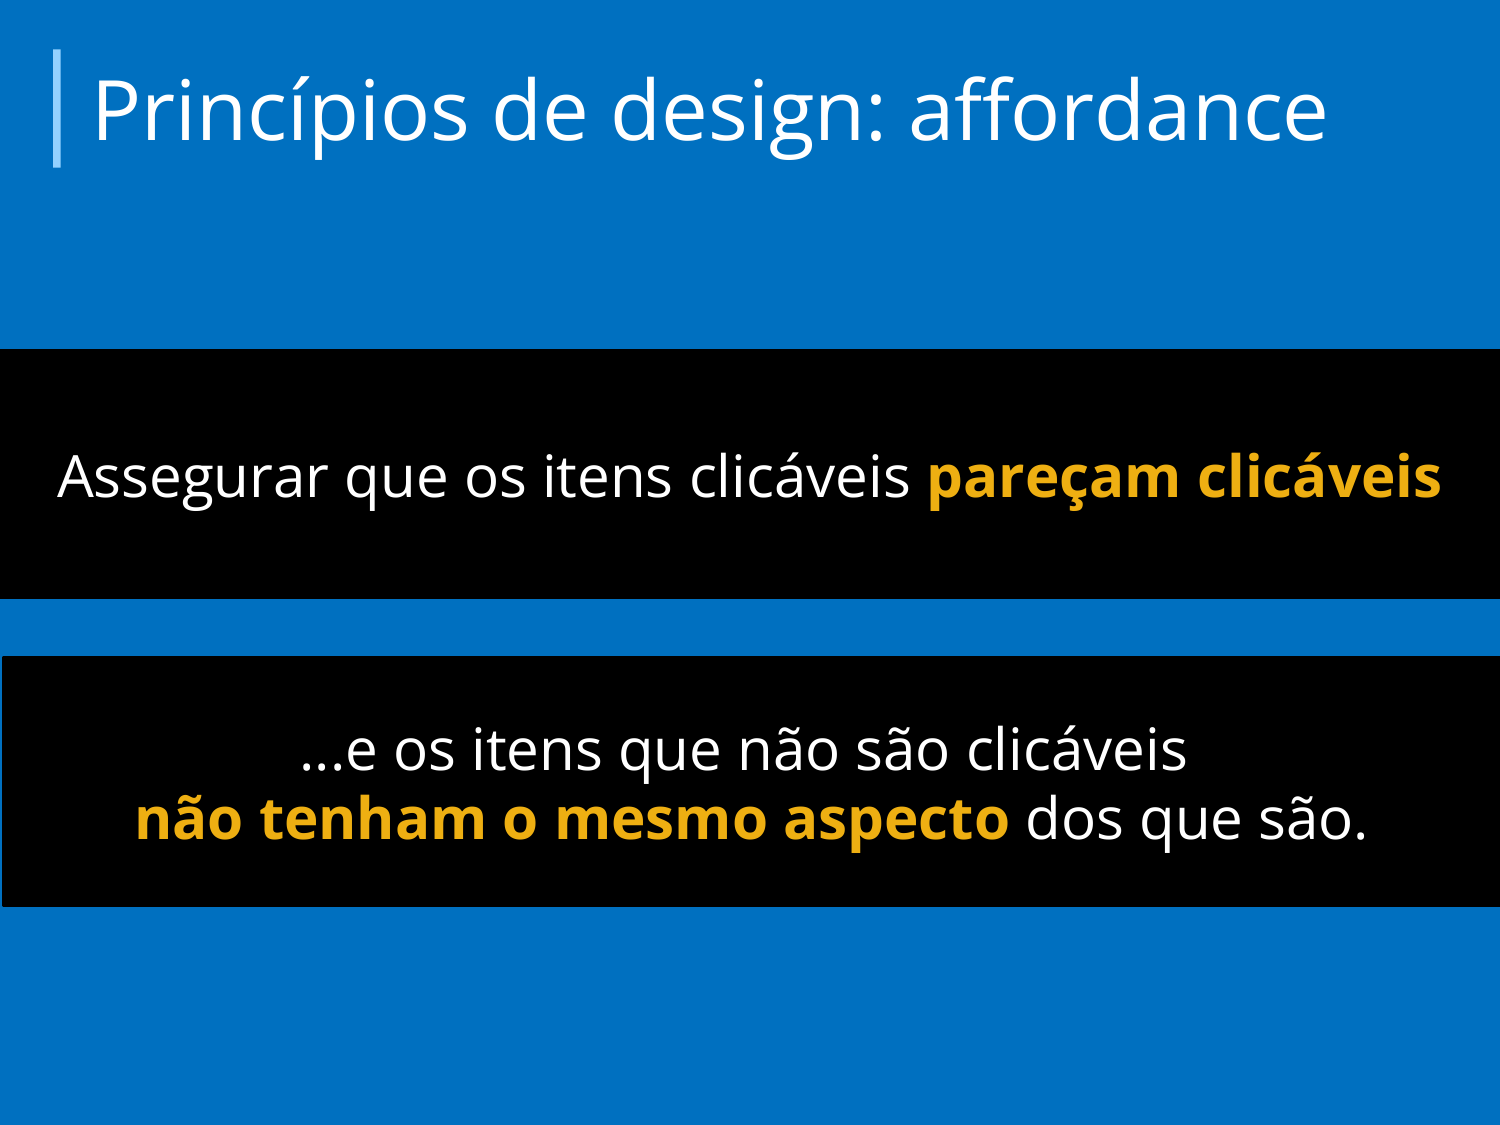

Princípios de design: affordance
Assegurar que os itens clicáveis pareçam clicáveis
...e os itens que não são clicáveis
não tenham o mesmo aspecto dos que são.